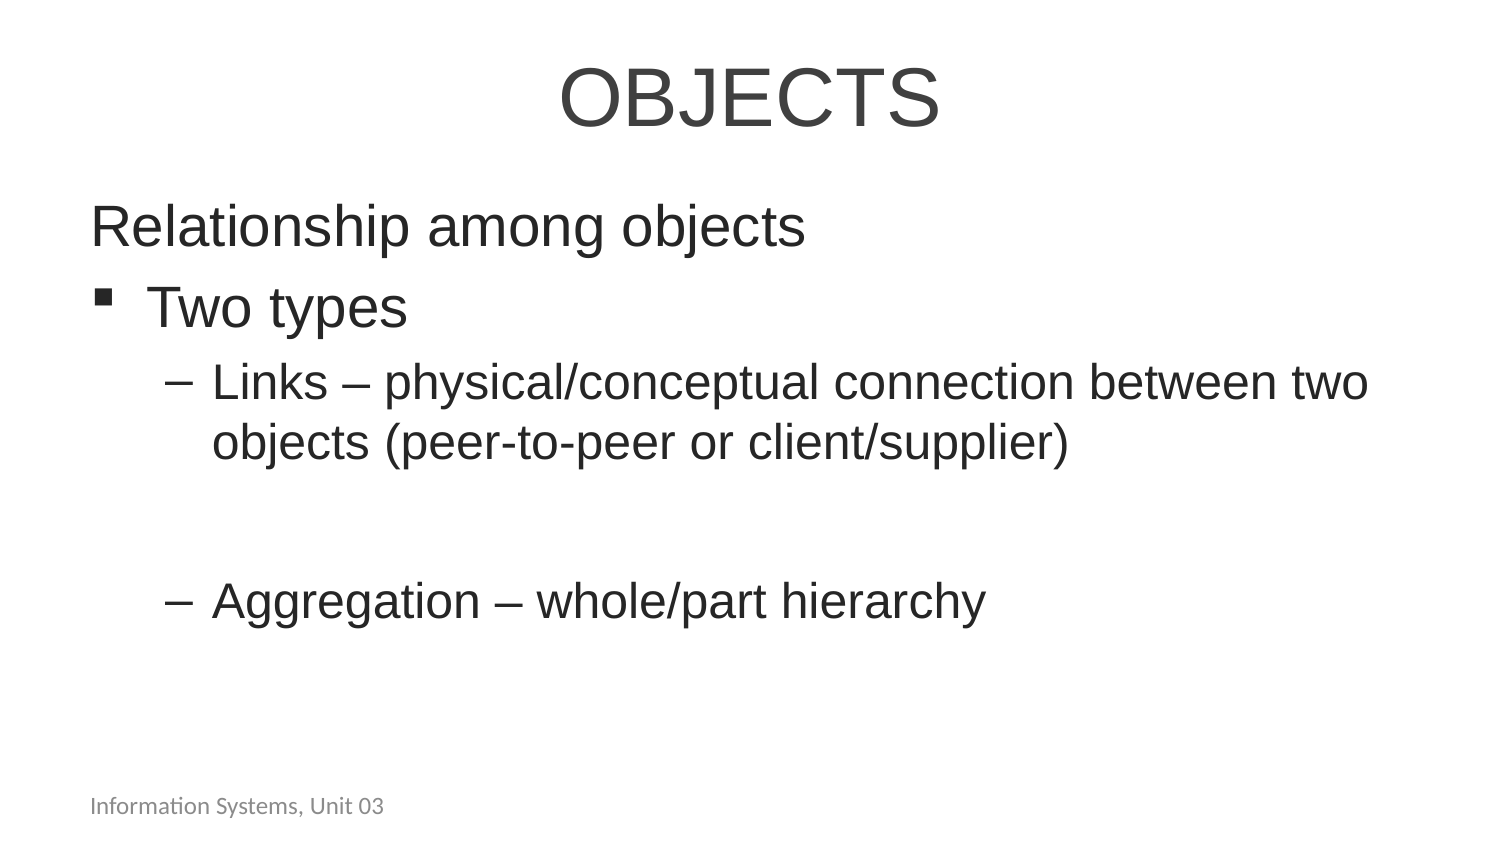

# objects
Relationship among objects
Two types
Links – physical/conceptual connection between two objects (peer-to-peer or client/supplier)

Aggregation – whole/part hierarchy
Information Systems, Unit 03
12